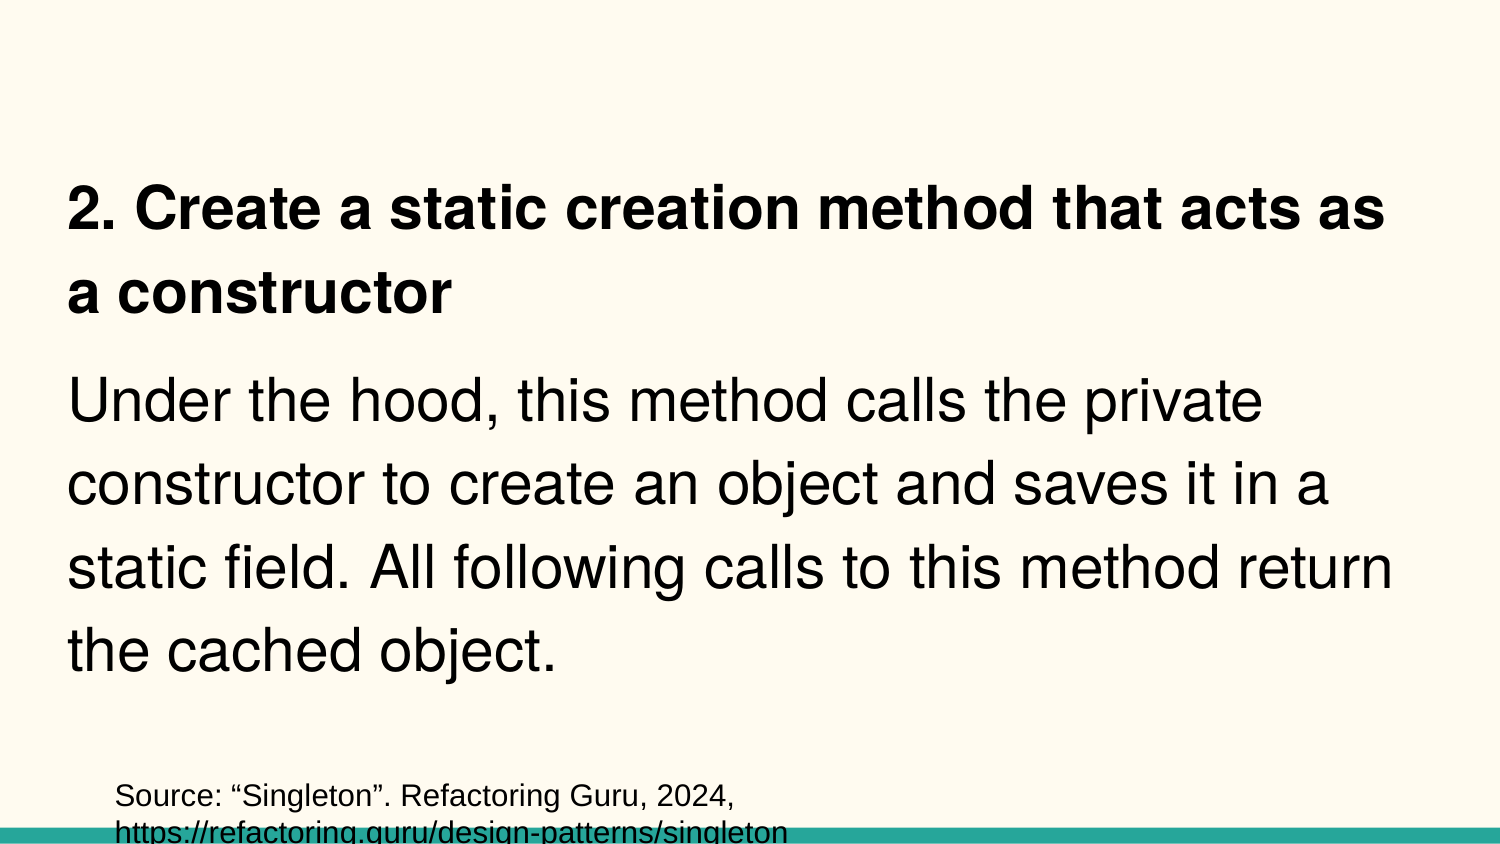

2. Create a static creation method that acts as a constructor
Under the hood, this method calls the private constructor to create an object and saves it in a static field. All following calls to this method return the cached object.
Source: “Singleton”. Refactoring Guru, 2024, https://refactoring.guru/design-patterns/singleton